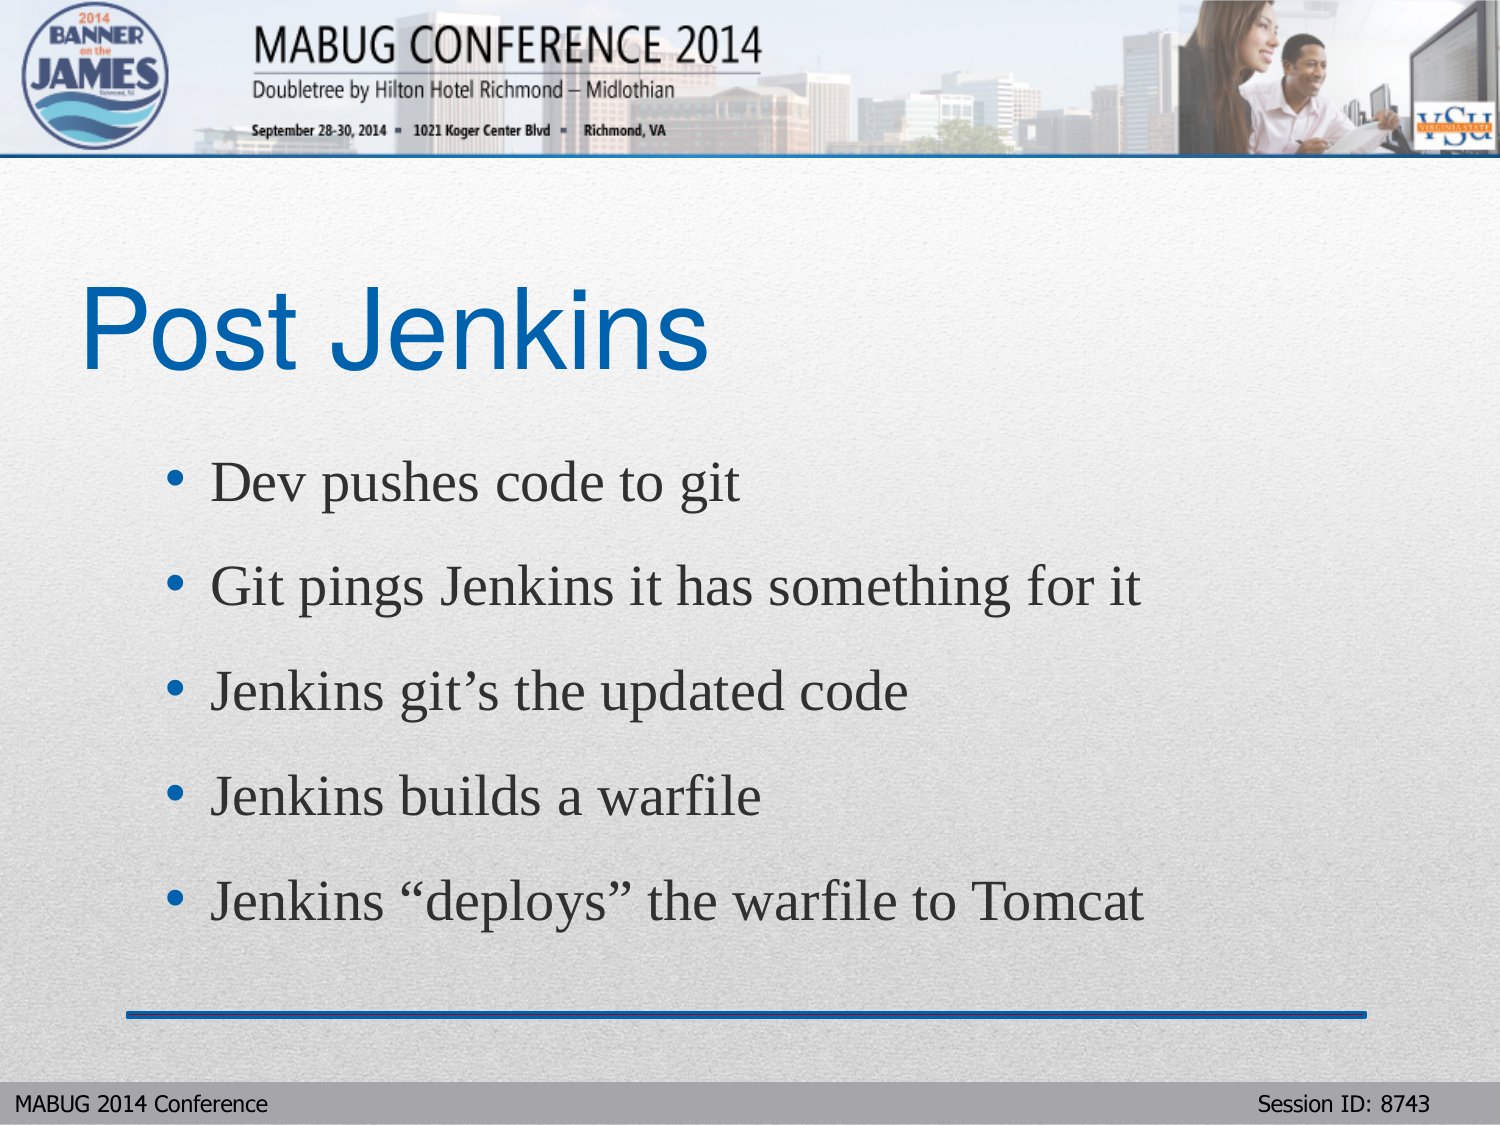

# Post Jenkins
Dev pushes code to git
Git pings Jenkins it has something for it
Jenkins git’s the updated code
Jenkins builds a warfile
Jenkins “deploys” the warfile to Tomcat